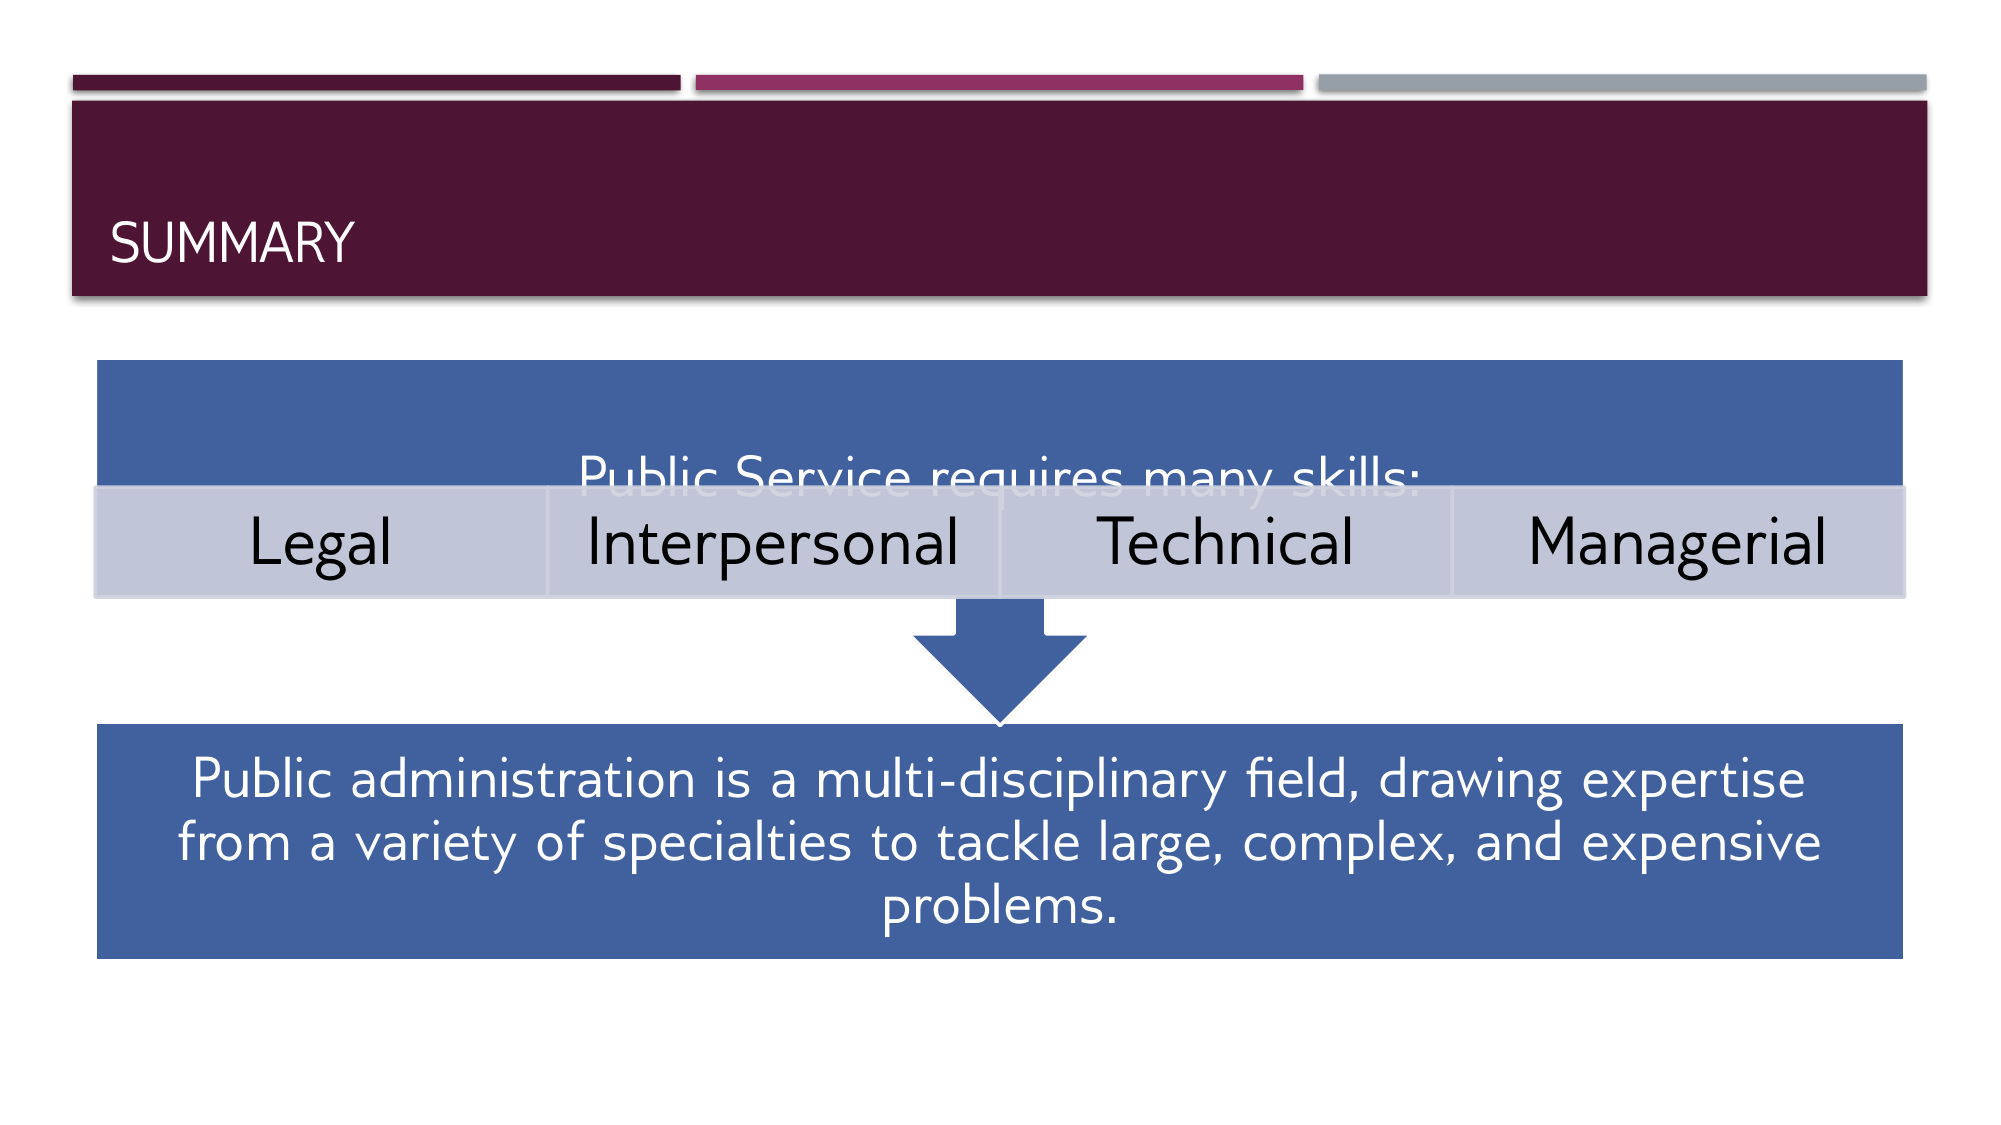

# Summary
Public administration is a multi-disciplinary field, drawing expertise from a variety of specialties to tackle large, complex, and expensive problems.
Public Service requires many skills:
Legal
Interpersonal
Technical
Managerial